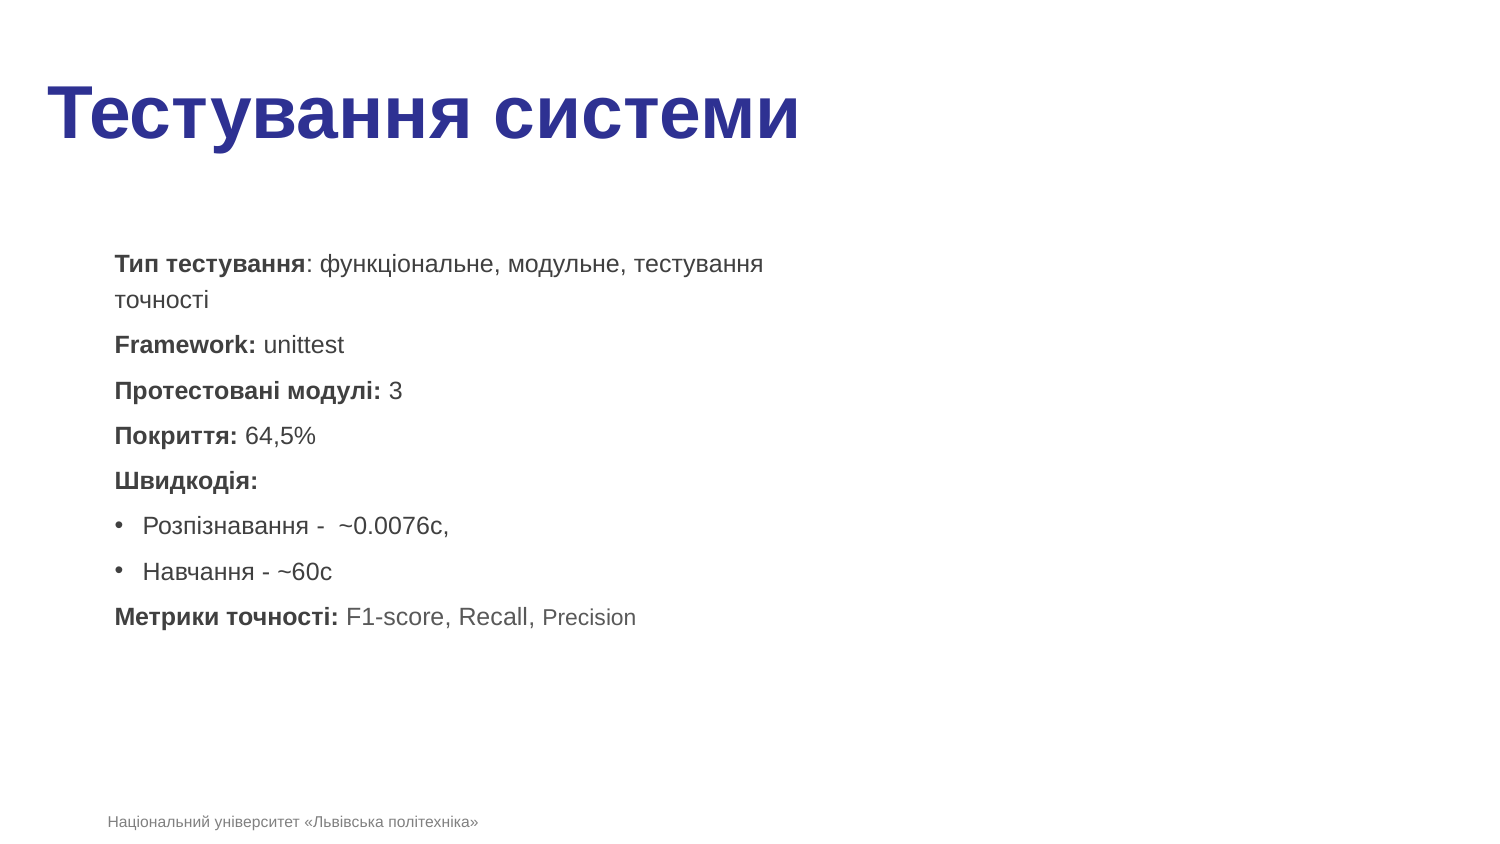

Тестування системи
Тип тестування: функціональне, модульне, тестування точності
Framework: unittest
Протестовані модулі: 3
Покриття: 64,5%
Швидкодія:
Розпізнавання -  ~0.0076с,
Навчання - ~60с
Метрики точності: F1-score, Recall, Precision

Національний університет «Львівська політехніка»